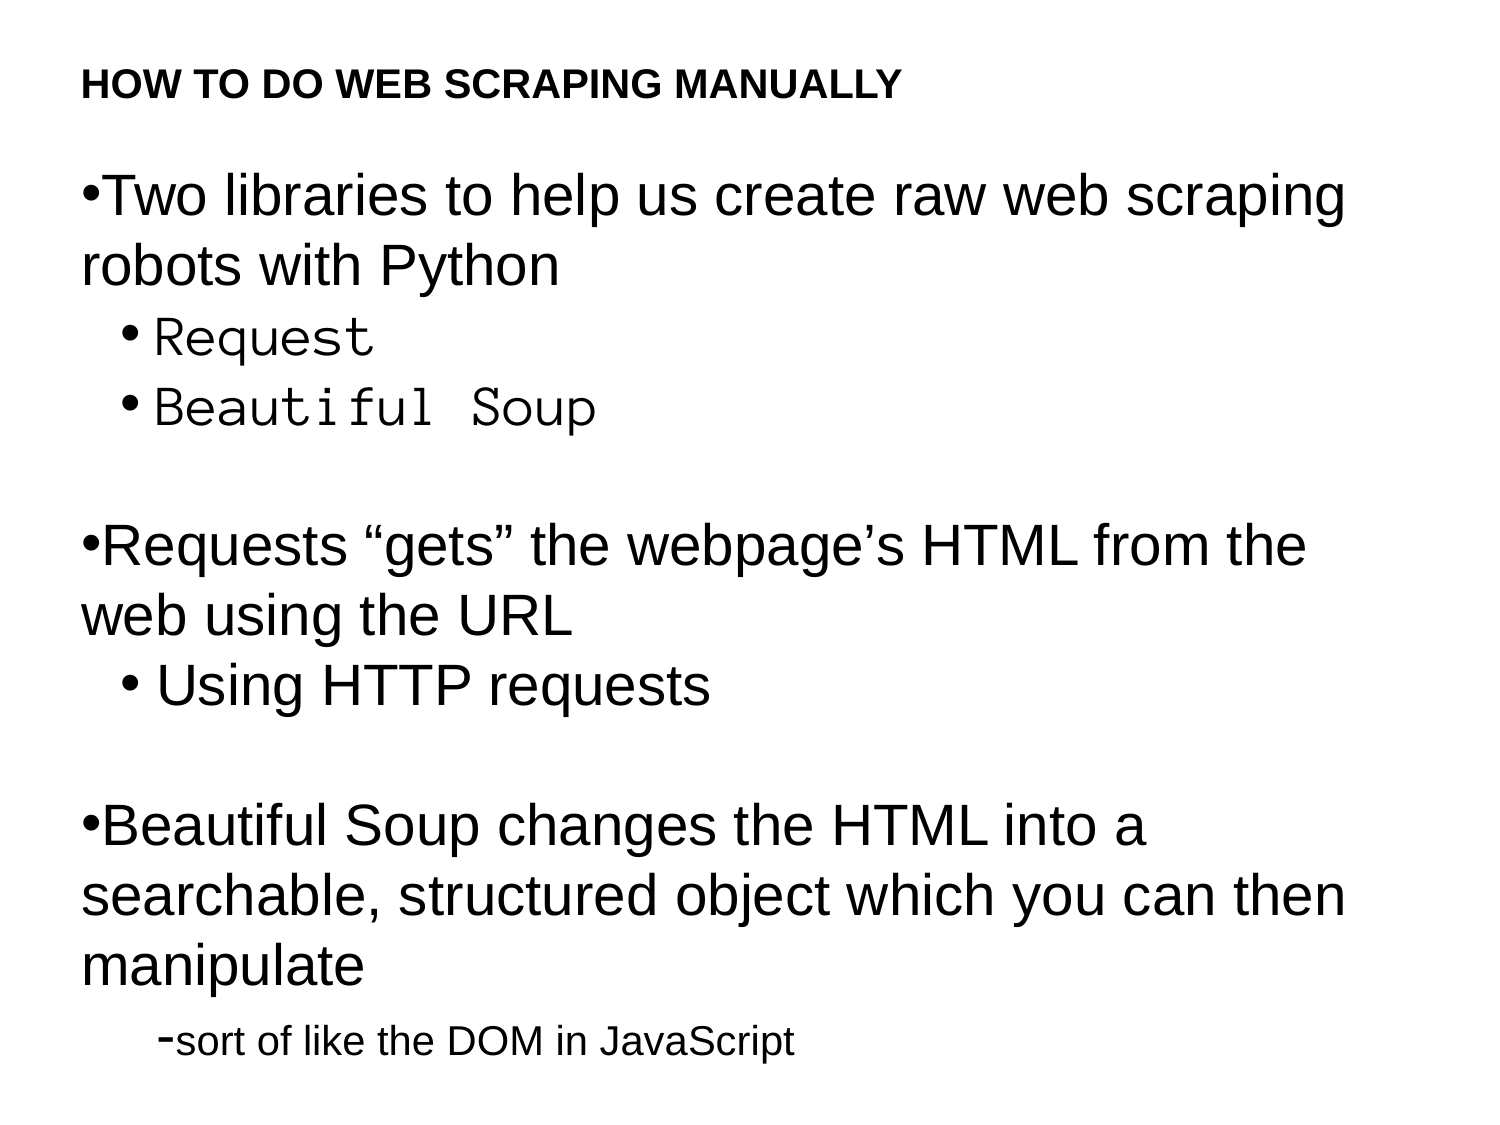

How to do web scraping manually
Two libraries to help us create raw web scraping robots with Python
Request
Beautiful Soup

Requests “gets” the webpage’s HTML from the web using the URL
Using HTTP requests

Beautiful Soup changes the HTML into a searchable, structured object which you can then manipulate
-sort of like the DOM in JavaScript